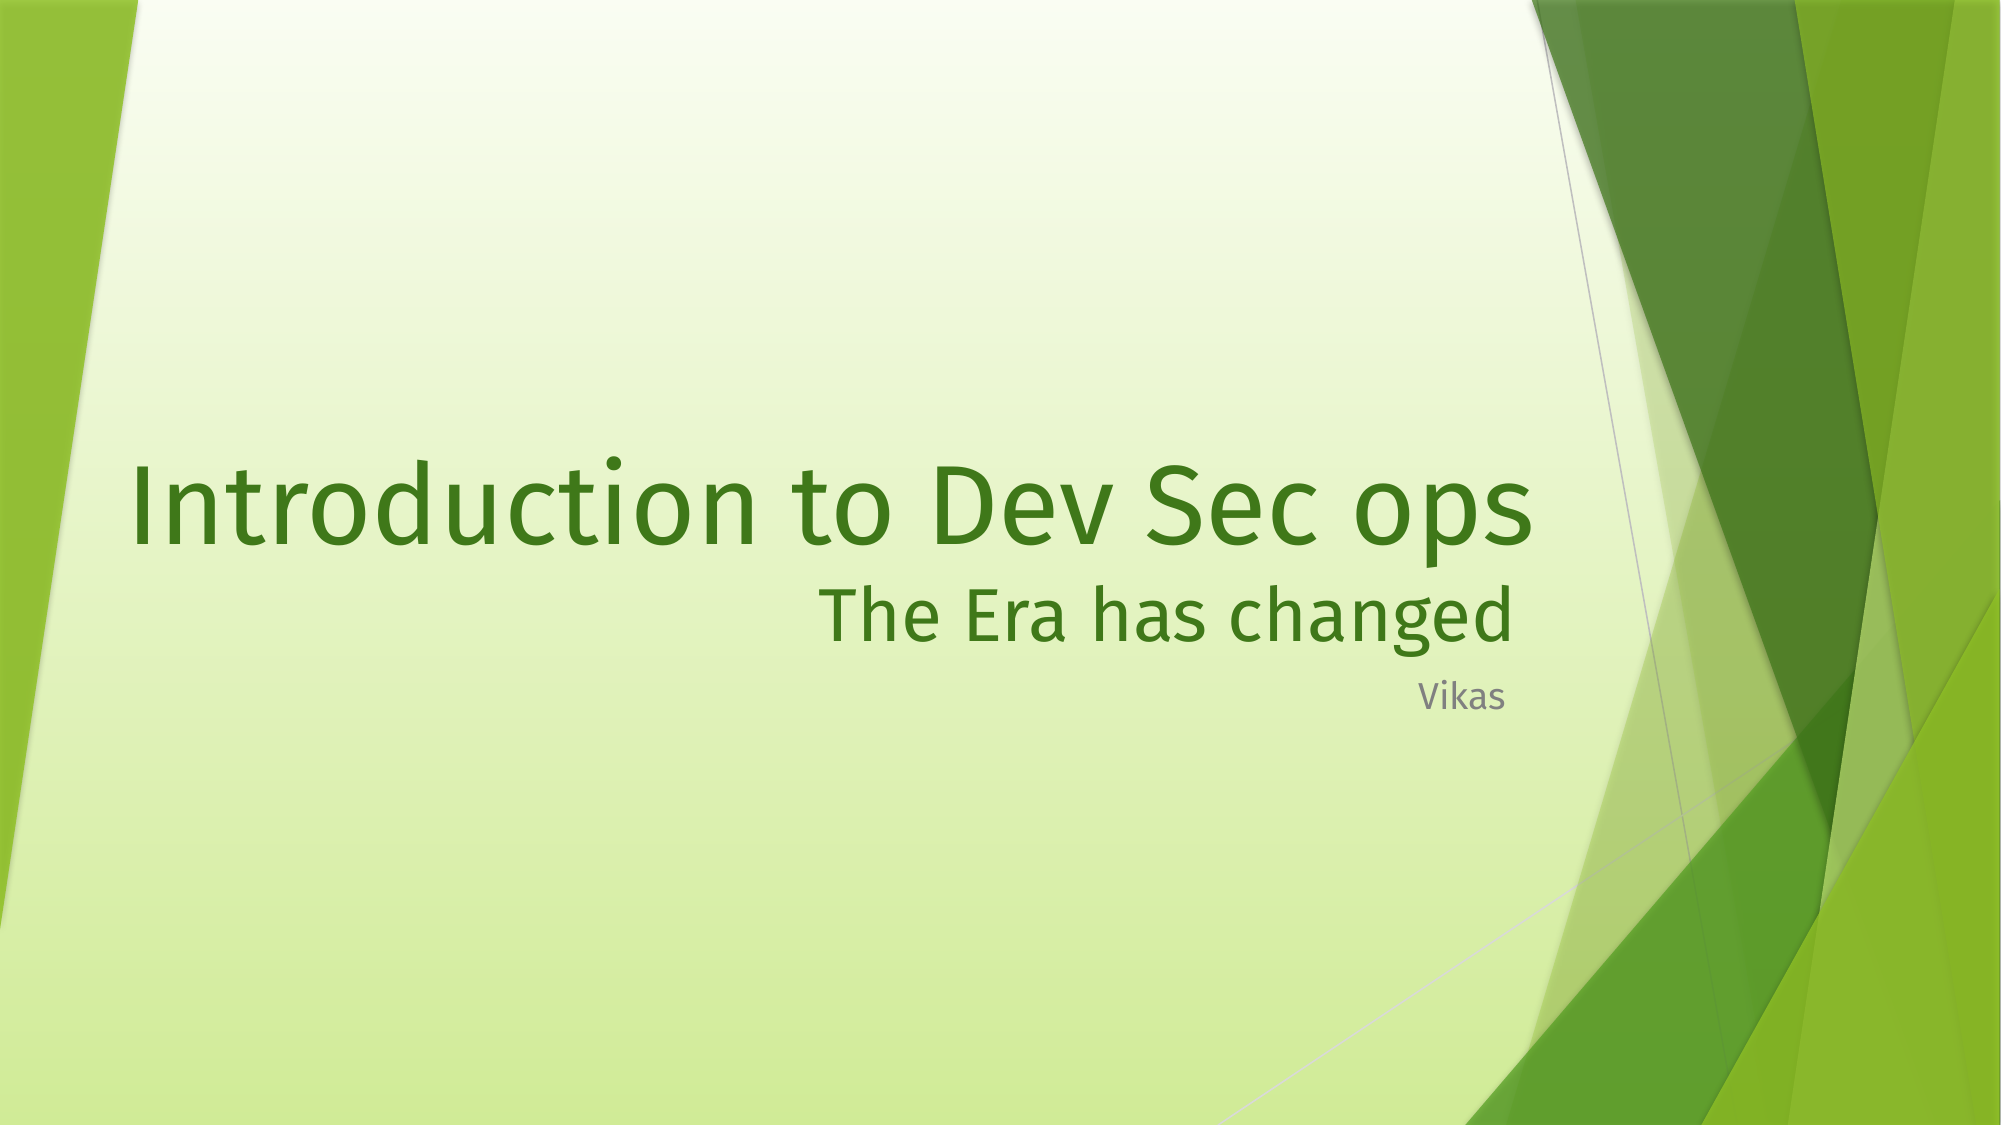

# Introduction to Dev Sec ops The Era has changed
 Vikas